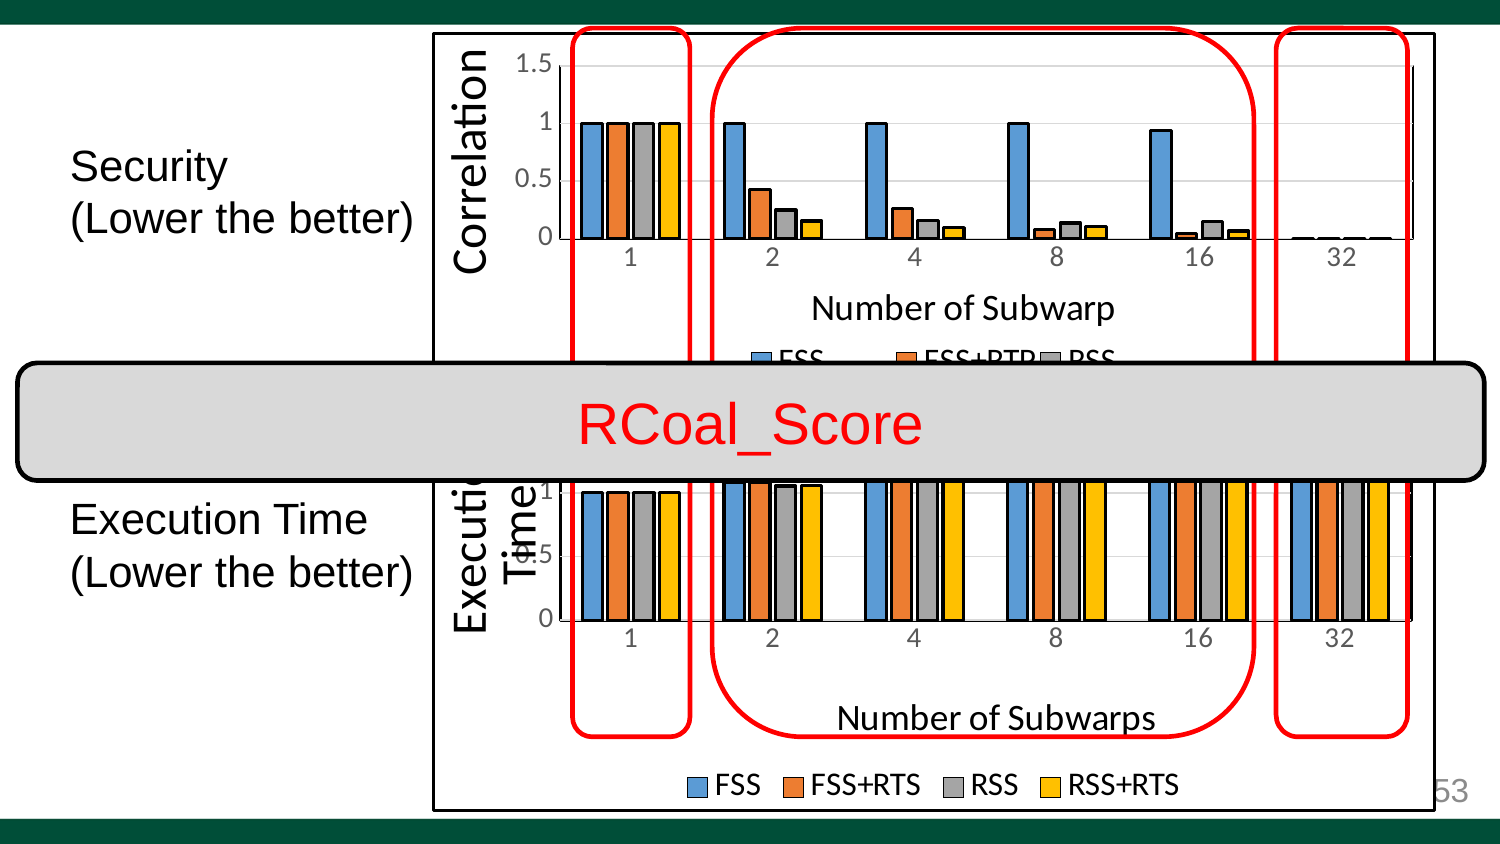

#

### Chart

| Category | FSS | FSS+RTP | RSS | RSS+RTP |
|---|---|---|---|---|
| 1 | 0.9984632036894912 | 0.9984632036894912 | 0.9984632036894912 | 0.9984632036894912 |
| 2 | 0.9994076506006178 | 0.4242588956386499 | 0.2466983234780337 | 0.15215659500806483 |
| 4 | 0.999345774736724 | 0.2569001043271753 | 0.154894725766157 | 0.09557814411320942 |
| 8 | 0.9977144570245239 | 0.08077674610561951 | 0.13513080080556555 | 0.106964085908835 |
| 16 | 0.9415368839703069 | 0.043660375888189565 | 0.1482265837191906 | 0.06526826843005414 |
| 32 | 0.0 | 0.0 | 0.0 | 0.0 |
Security
(Lower the better)

RCoal_Score

### Chart

| Category | FSS | FSS+RTS | RSS | RSS+RTS |
|---|---|---|---|---|
| 1 | 1.0 | 1.0 | 1.0 | 1.0 |
| 2 | 1.082159383305541 | 1.0819611289256523 | 1.053775197400319 | 1.0543522698530645 |
| 4 | 1.152507193758251 | 1.1527482554304234 | 1.1040238052811913 | 1.1013183972398037 |
| 8 | 1.218888489168825 | 1.2198249889052288 | 1.15338274643183 | 1.1547335258084346 |
| 16 | 1.278772827682284 | 1.2786597548420435 | 1.2454657390096004 | 1.2454946086709386 |
| 32 | 1.3801115940720319 | 1.380105338978742 | 1.3801115940720319 | 1.3800192111557503 |
Execution Time
(Lower the better)
53